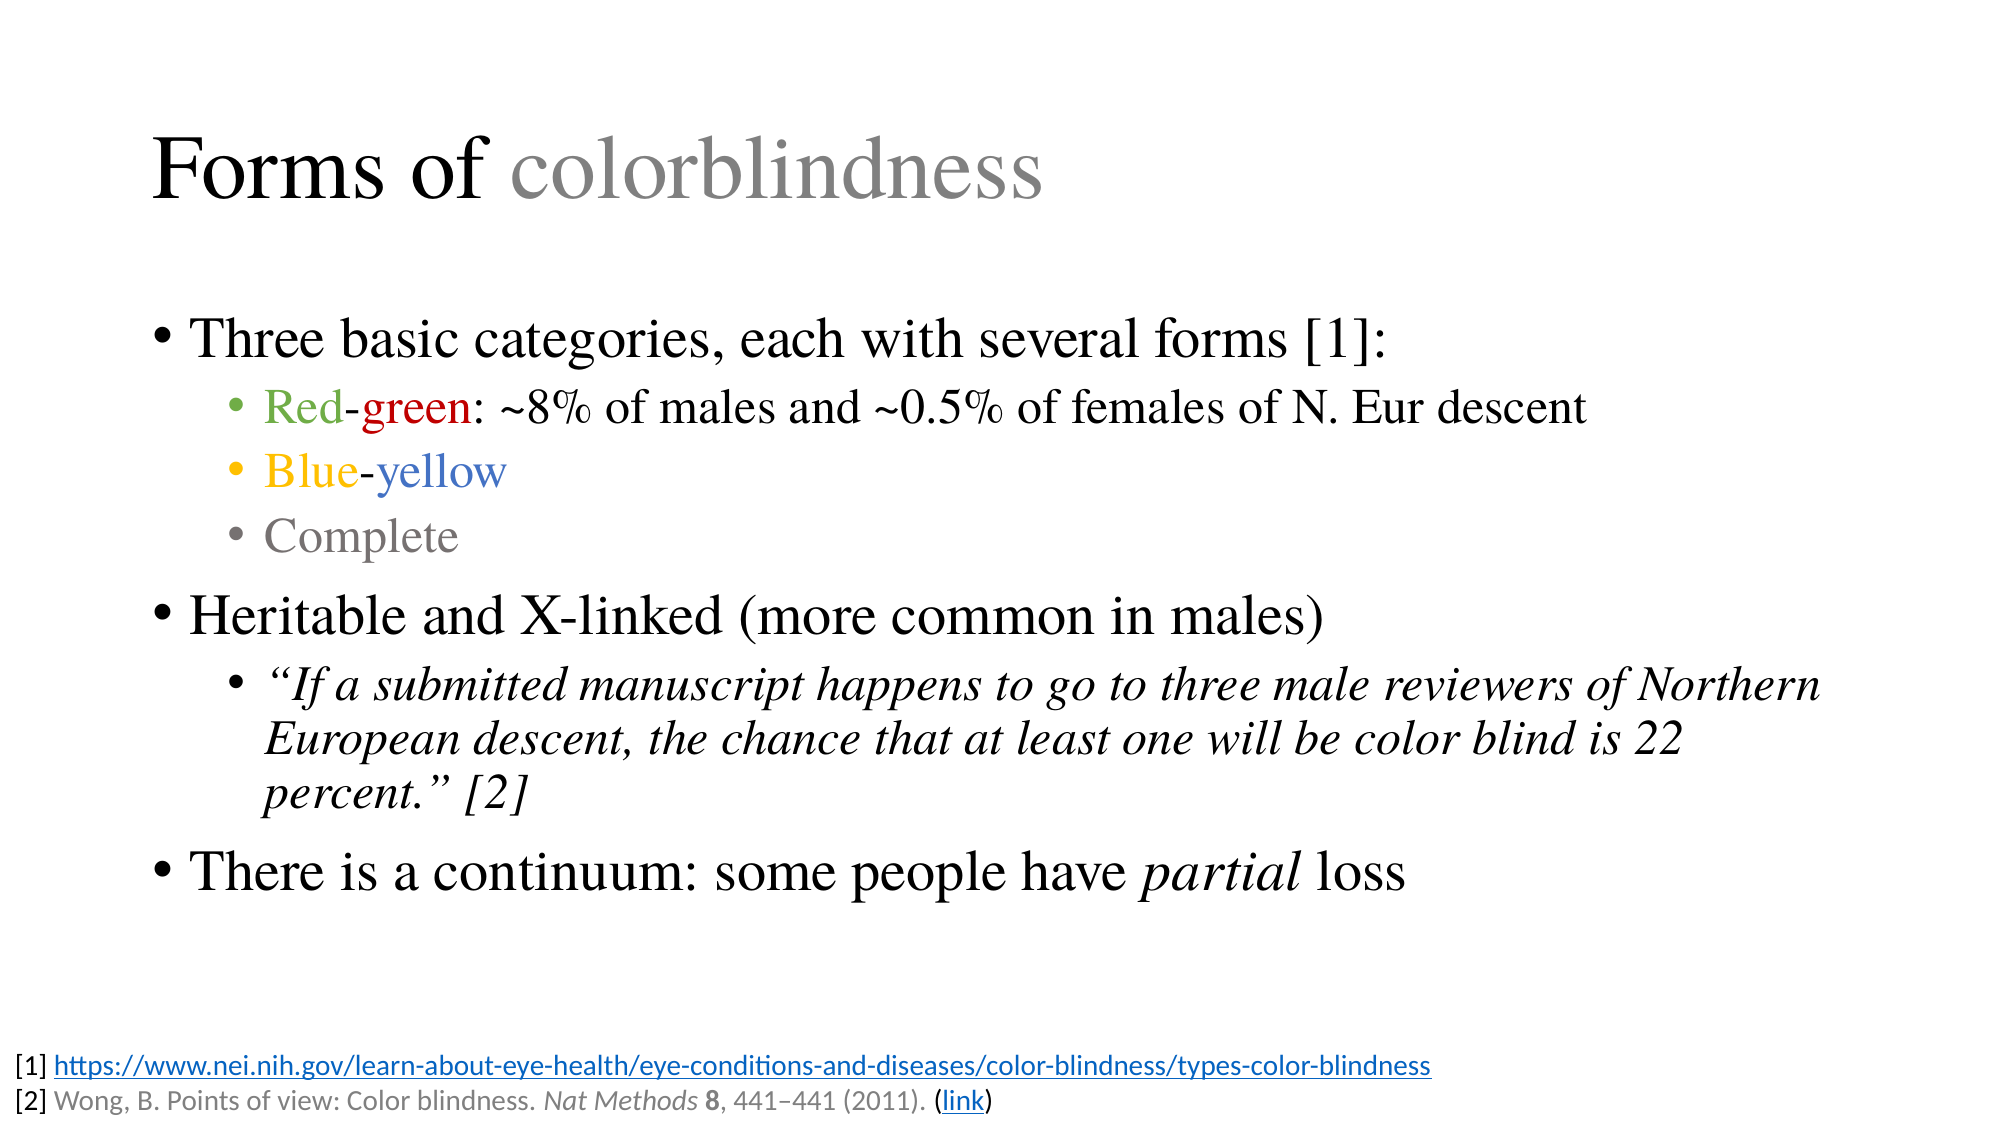

# Forms of colorblindness
Three basic categories, each with several forms [1]:
Red-green: ~8% of males and ~0.5% of females of N. Eur descent
Blue-yellow
Complete
Heritable and X-linked (more common in males)
“If a submitted manuscript happens to go to three male reviewers of Northern European descent, the chance that at least one will be color blind is 22 percent.” [2]
There is a continuum: some people have partial loss
[1] https://www.nei.nih.gov/learn-about-eye-health/eye-conditions-and-diseases/color-blindness/types-color-blindness
[2] Wong, B. Points of view: Color blindness. Nat Methods 8, 441–441 (2011). (link)